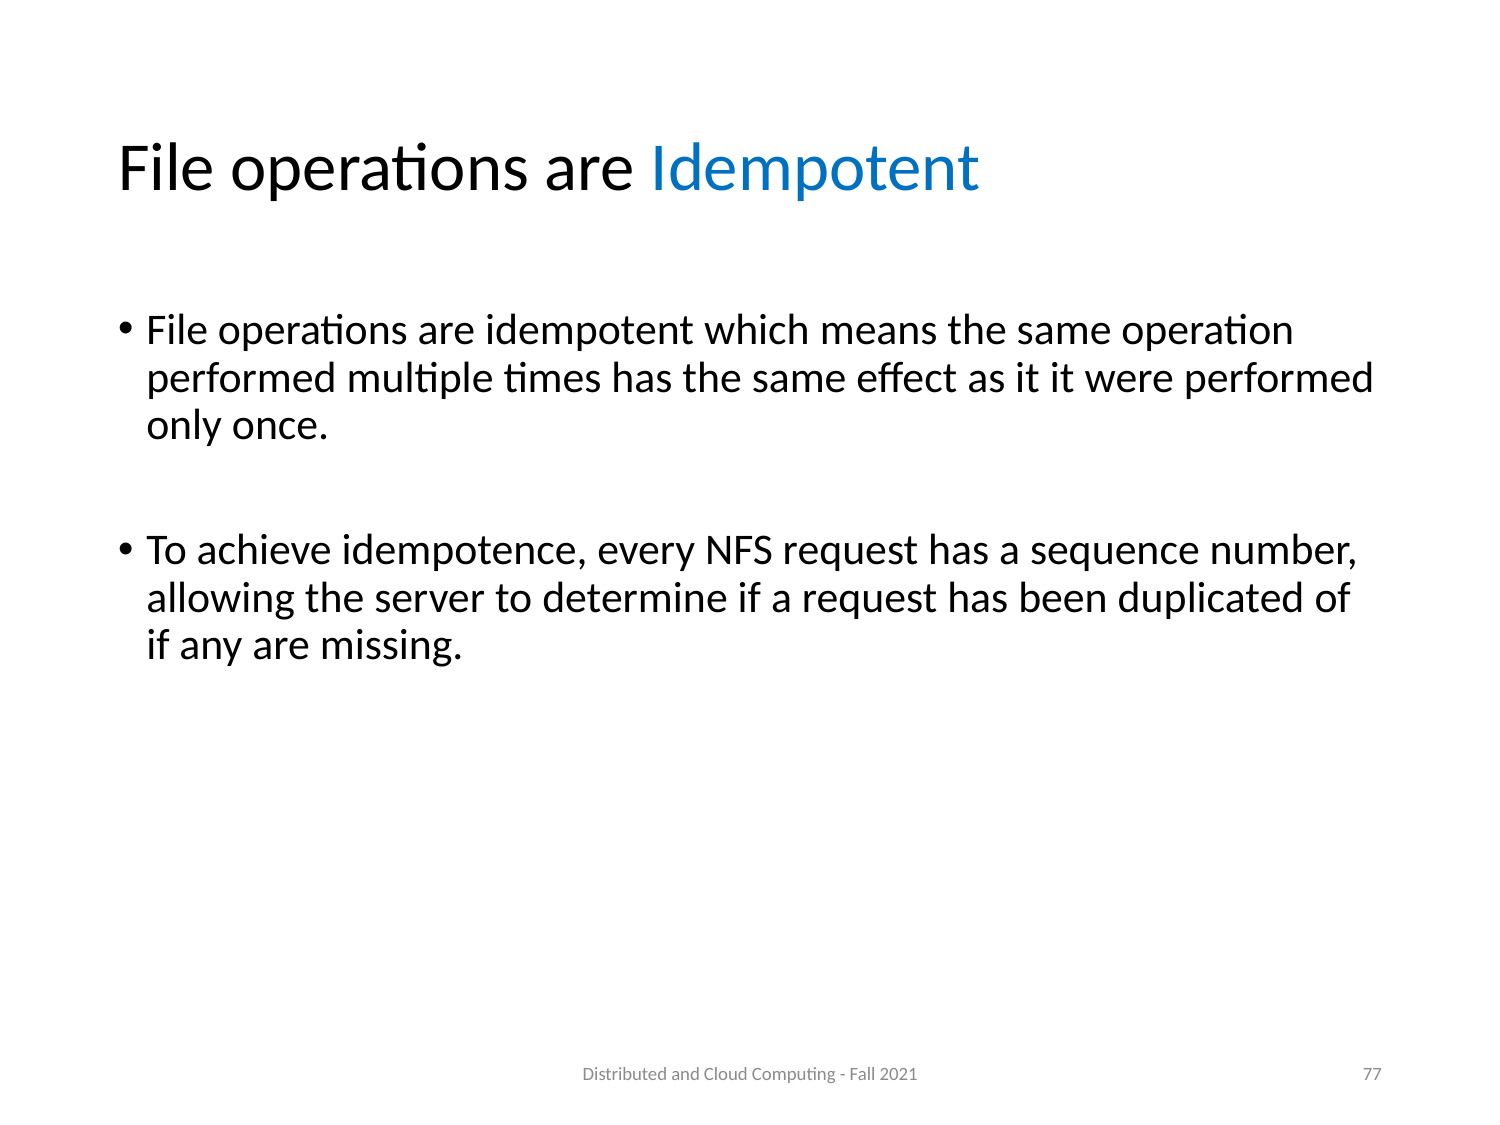

# File operations are Idempotent
File operations are idempotent which means the same operation performed multiple times has the same effect as it it were performed only once.

To achieve idempotence, every NFS request has a sequence number, allowing the server to determine if a request has been duplicated of if any are missing.
Distributed and Cloud Computing - Fall 2021
77